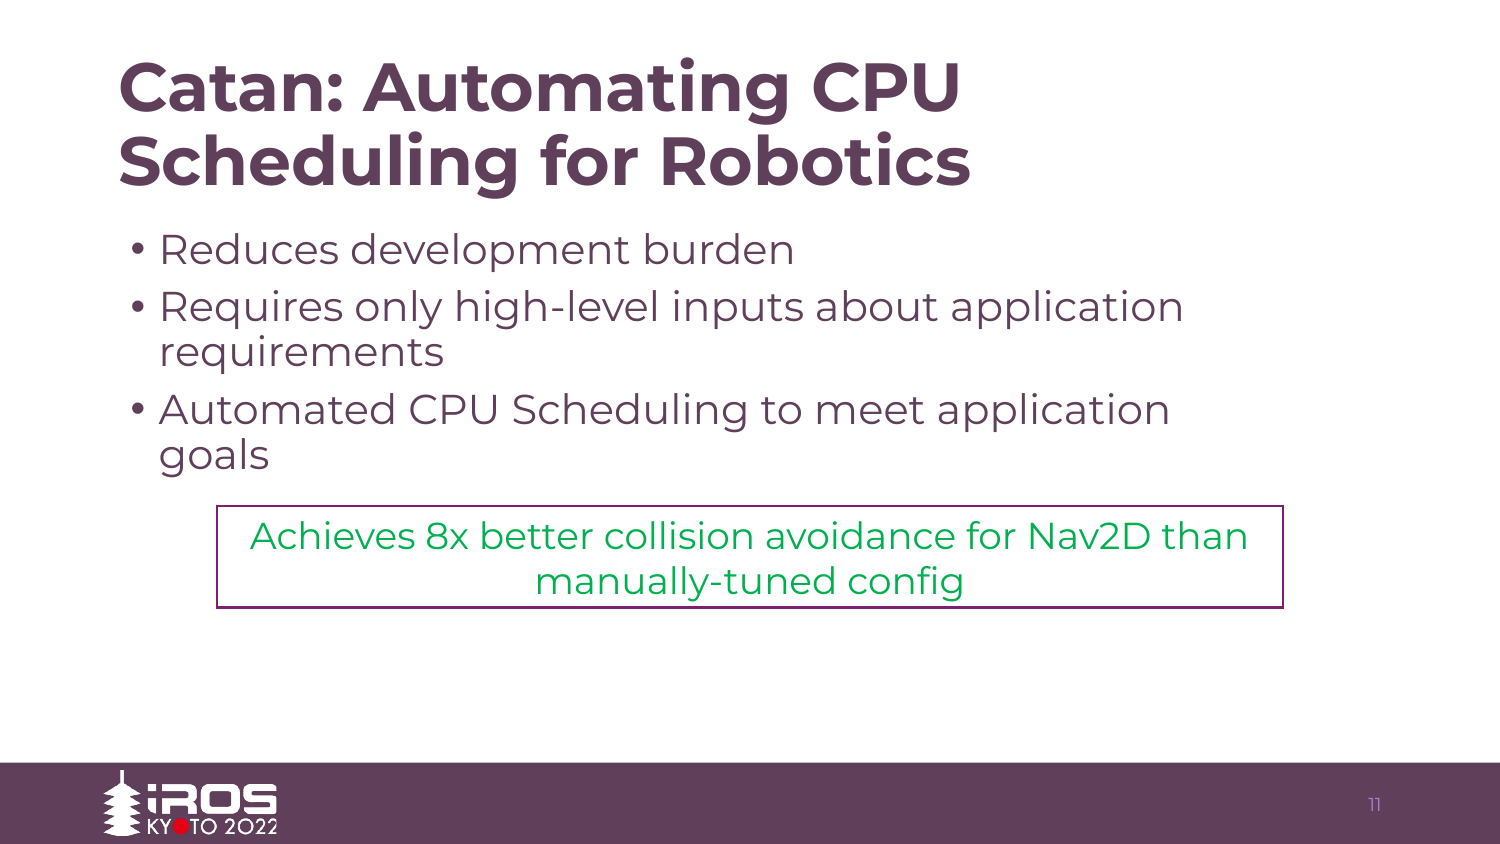

# Catan: Automating CPU Scheduling for Robotics

Reduces development burden
Requires only high-level inputs about application requirements
Automated CPU Scheduling to meet application goals
Achieves 8x better collision avoidance for Nav2D than manually-tuned config
11